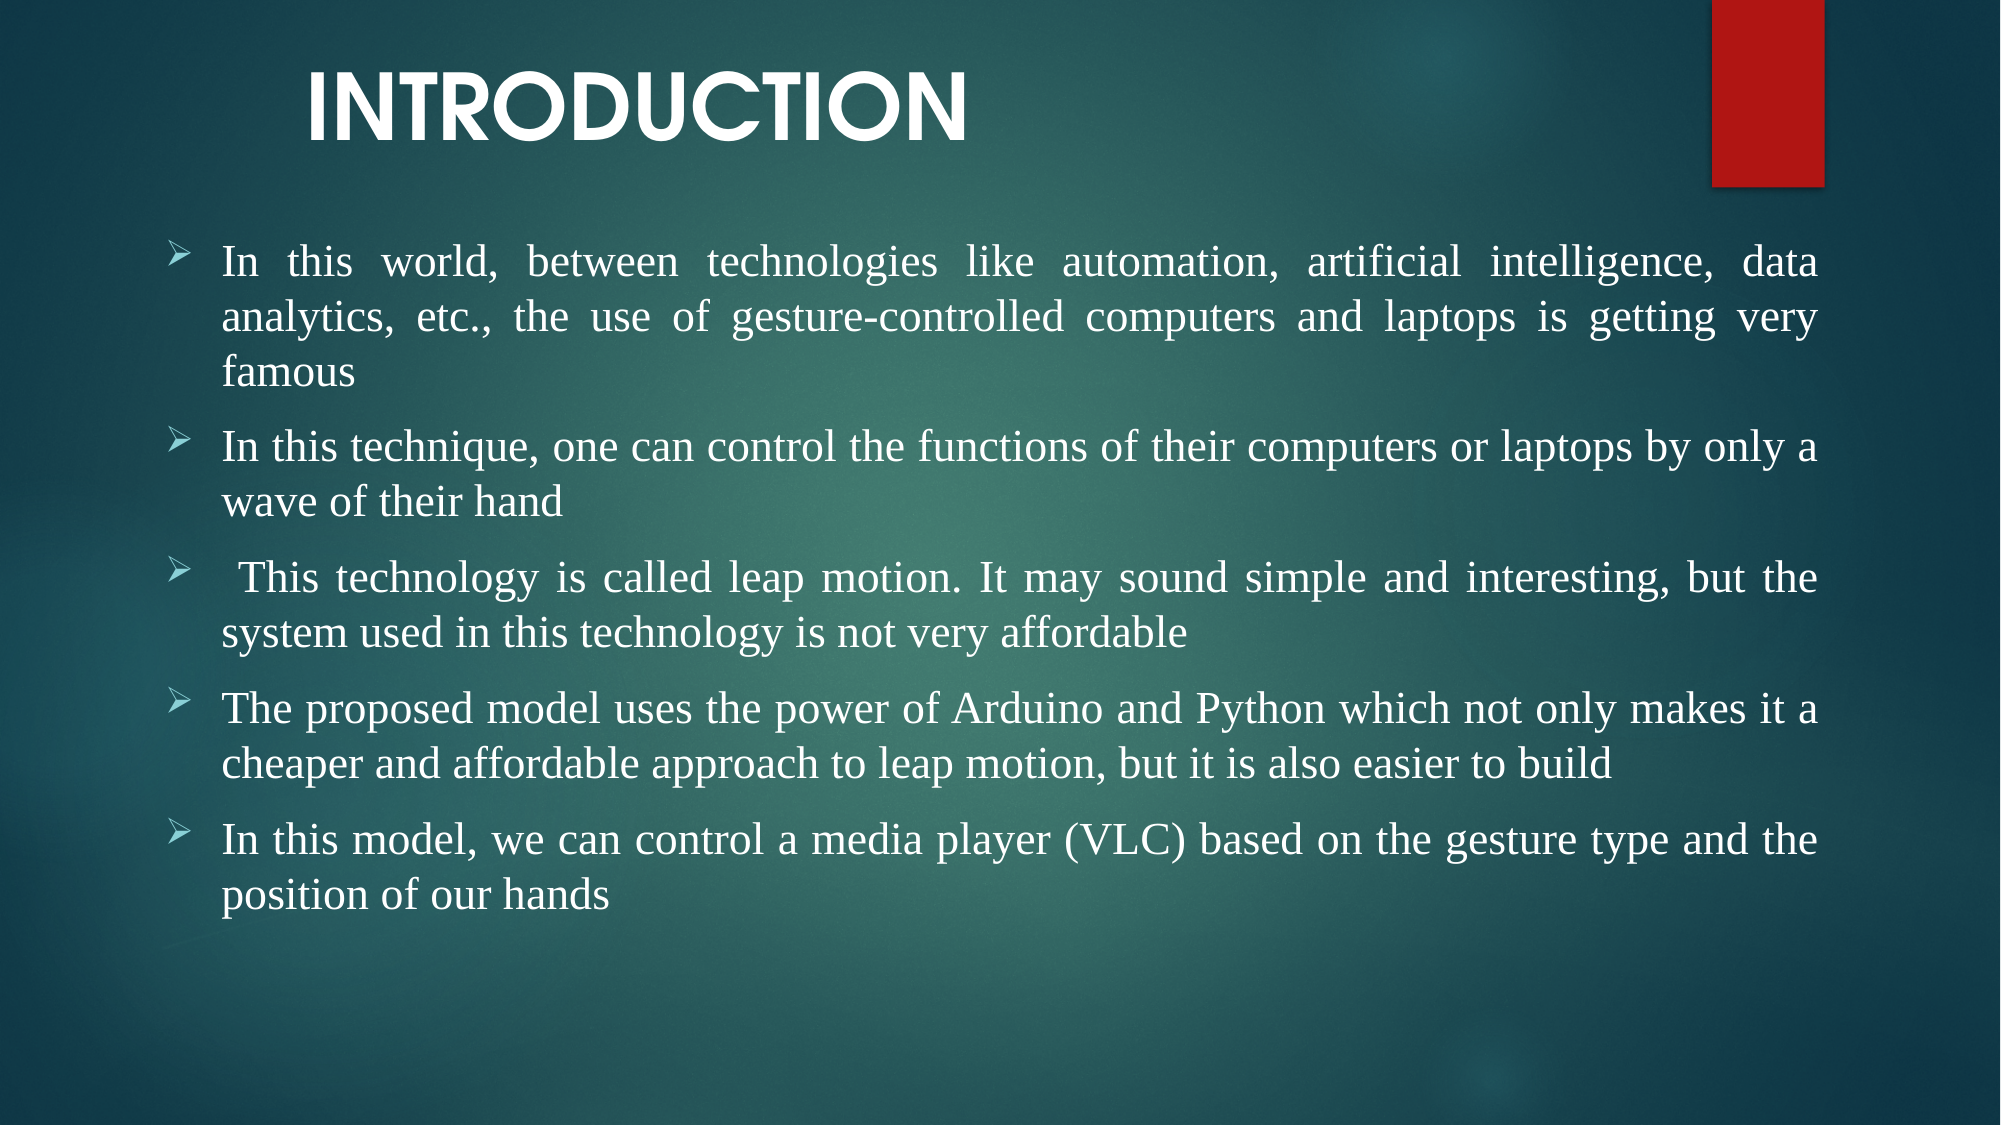

# INTRODUCTION

In this world, between technologies like automation, artificial intelligence, data analytics, etc., the use of gesture-controlled computers and laptops is getting very famous
In this technique, one can control the functions of their computers or laptops by only a wave of their hand
 This technology is called leap motion. It may sound simple and interesting, but the system used in this technology is not very affordable
The proposed model uses the power of Arduino and Python which not only makes it a cheaper and affordable approach to leap motion, but it is also easier to build
In this model, we can control a media player (VLC) based on the gesture type and the position of our hands